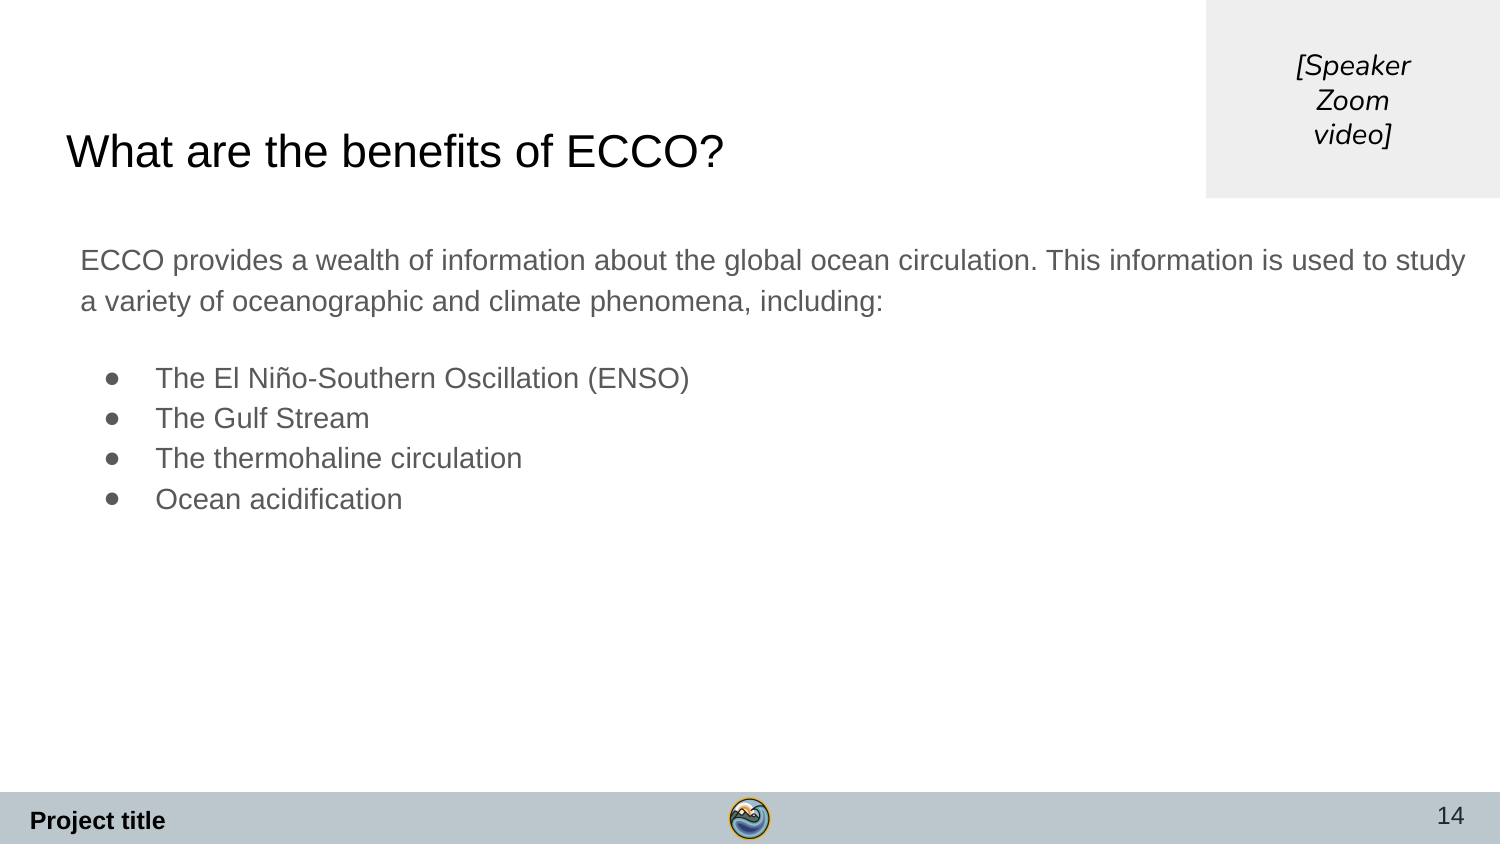

# What are the benefits of ECCO?

ECCO provides a wealth of information about the global ocean circulation. This information is used to study a variety of oceanographic and climate phenomena, including:
The El Niño-Southern Oscillation (ENSO)
The Gulf Stream
The thermohaline circulation
Ocean acidification